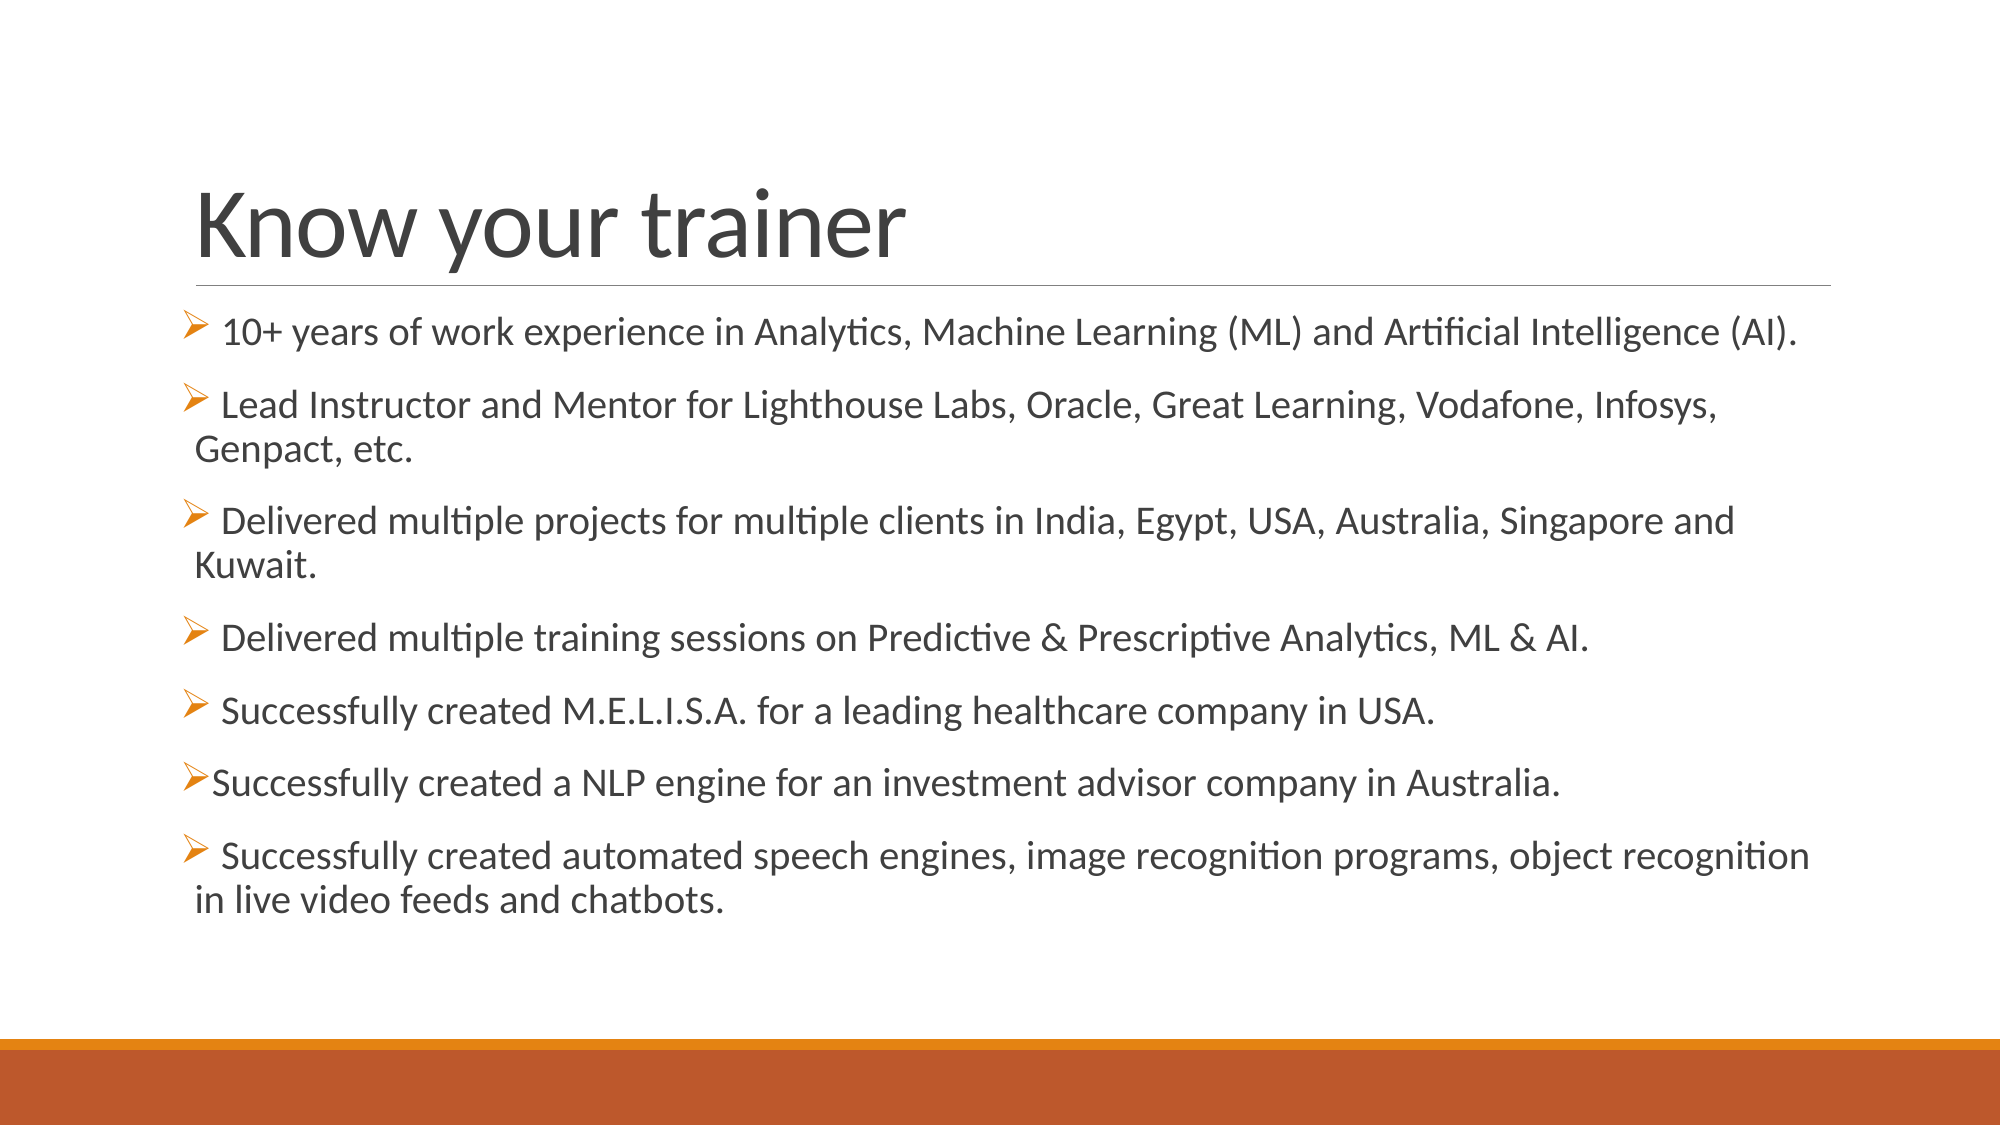

# Know your trainer
 10+ years of work experience in Analytics, Machine Learning (ML) and Artificial Intelligence (AI).
 Lead Instructor and Mentor for Lighthouse Labs, Oracle, Great Learning, Vodafone, Infosys, Genpact, etc.
 Delivered multiple projects for multiple clients in India, Egypt, USA, Australia, Singapore and Kuwait.
 Delivered multiple training sessions on Predictive & Prescriptive Analytics, ML & AI.
 Successfully created M.E.L.I.S.A. for a leading healthcare company in USA.
Successfully created a NLP engine for an investment advisor company in Australia.
 Successfully created automated speech engines, image recognition programs, object recognition in live video feeds and chatbots.